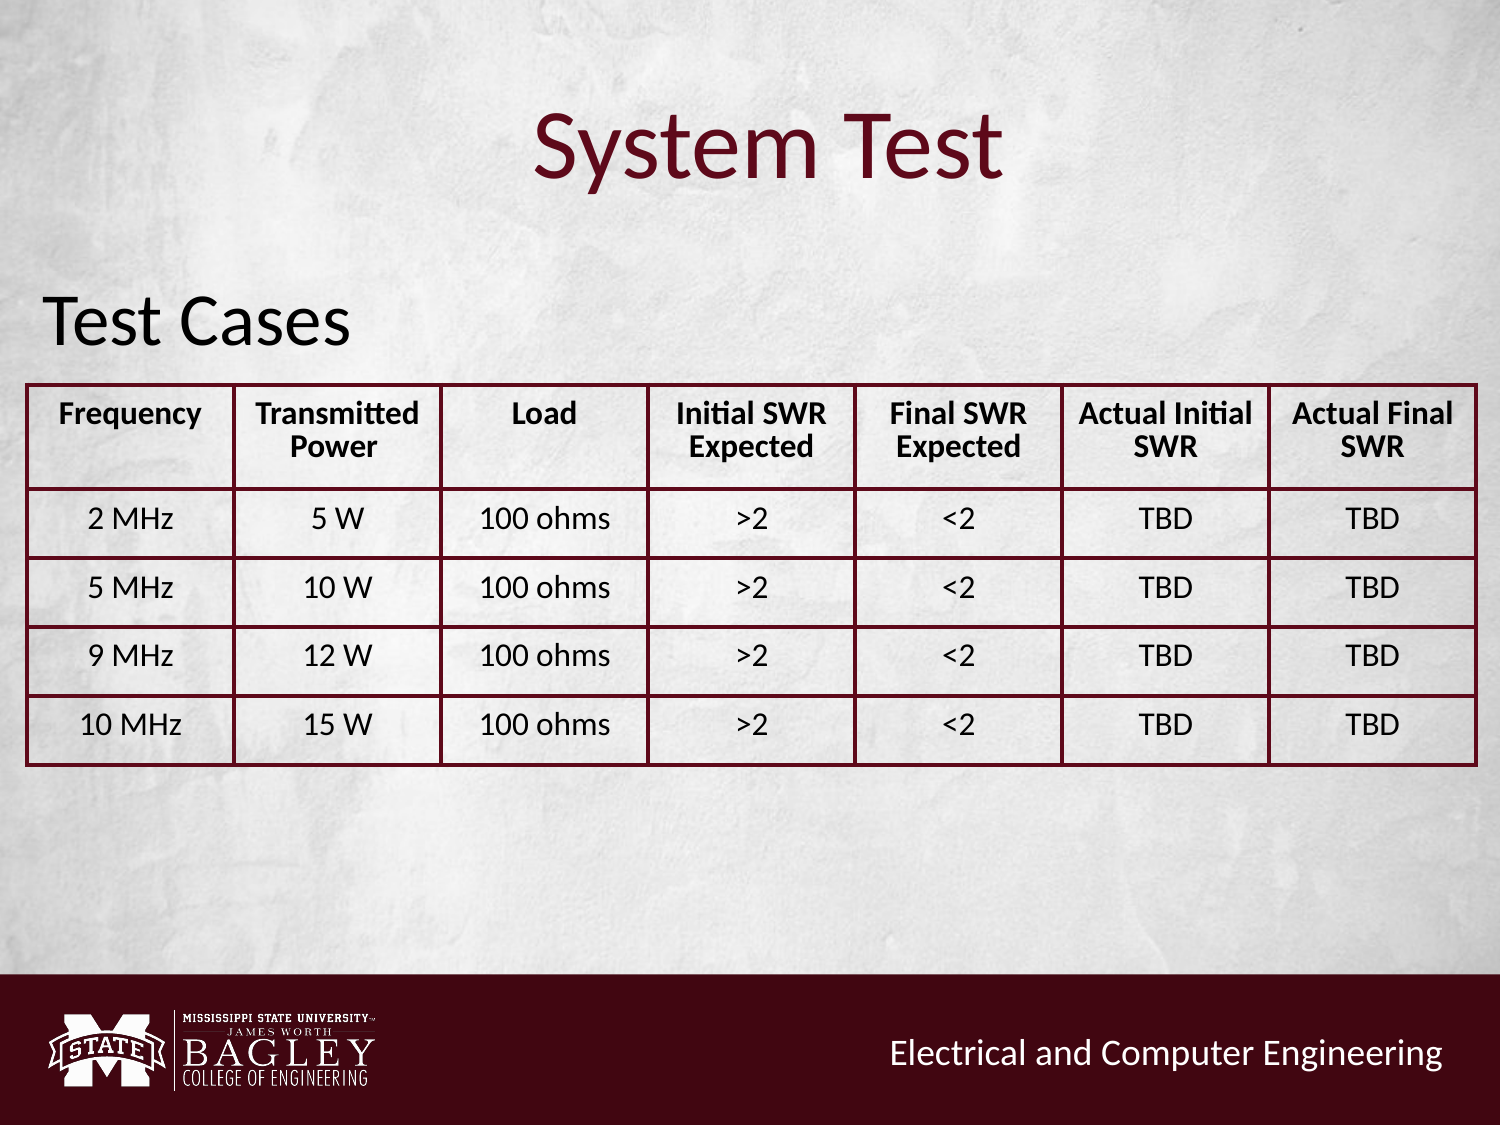

# System Test
Test Cases

| Frequency | Transmitted Power | Load | Initial SWR Expected | Final SWR Expected | Actual Initial SWR | Actual Final SWR |
| --- | --- | --- | --- | --- | --- | --- |
| 2 MHz | 5 W | 100 ohms | >2 | <2 | TBD | TBD |
| 5 MHz | 10 W | 100 ohms | >2 | <2 | TBD | TBD |
| 9 MHz | 12 W | 100 ohms | >2 | <2 | TBD | TBD |
| 10 MHz | 15 W | 100 ohms | >2 | <2 | TBD | TBD |